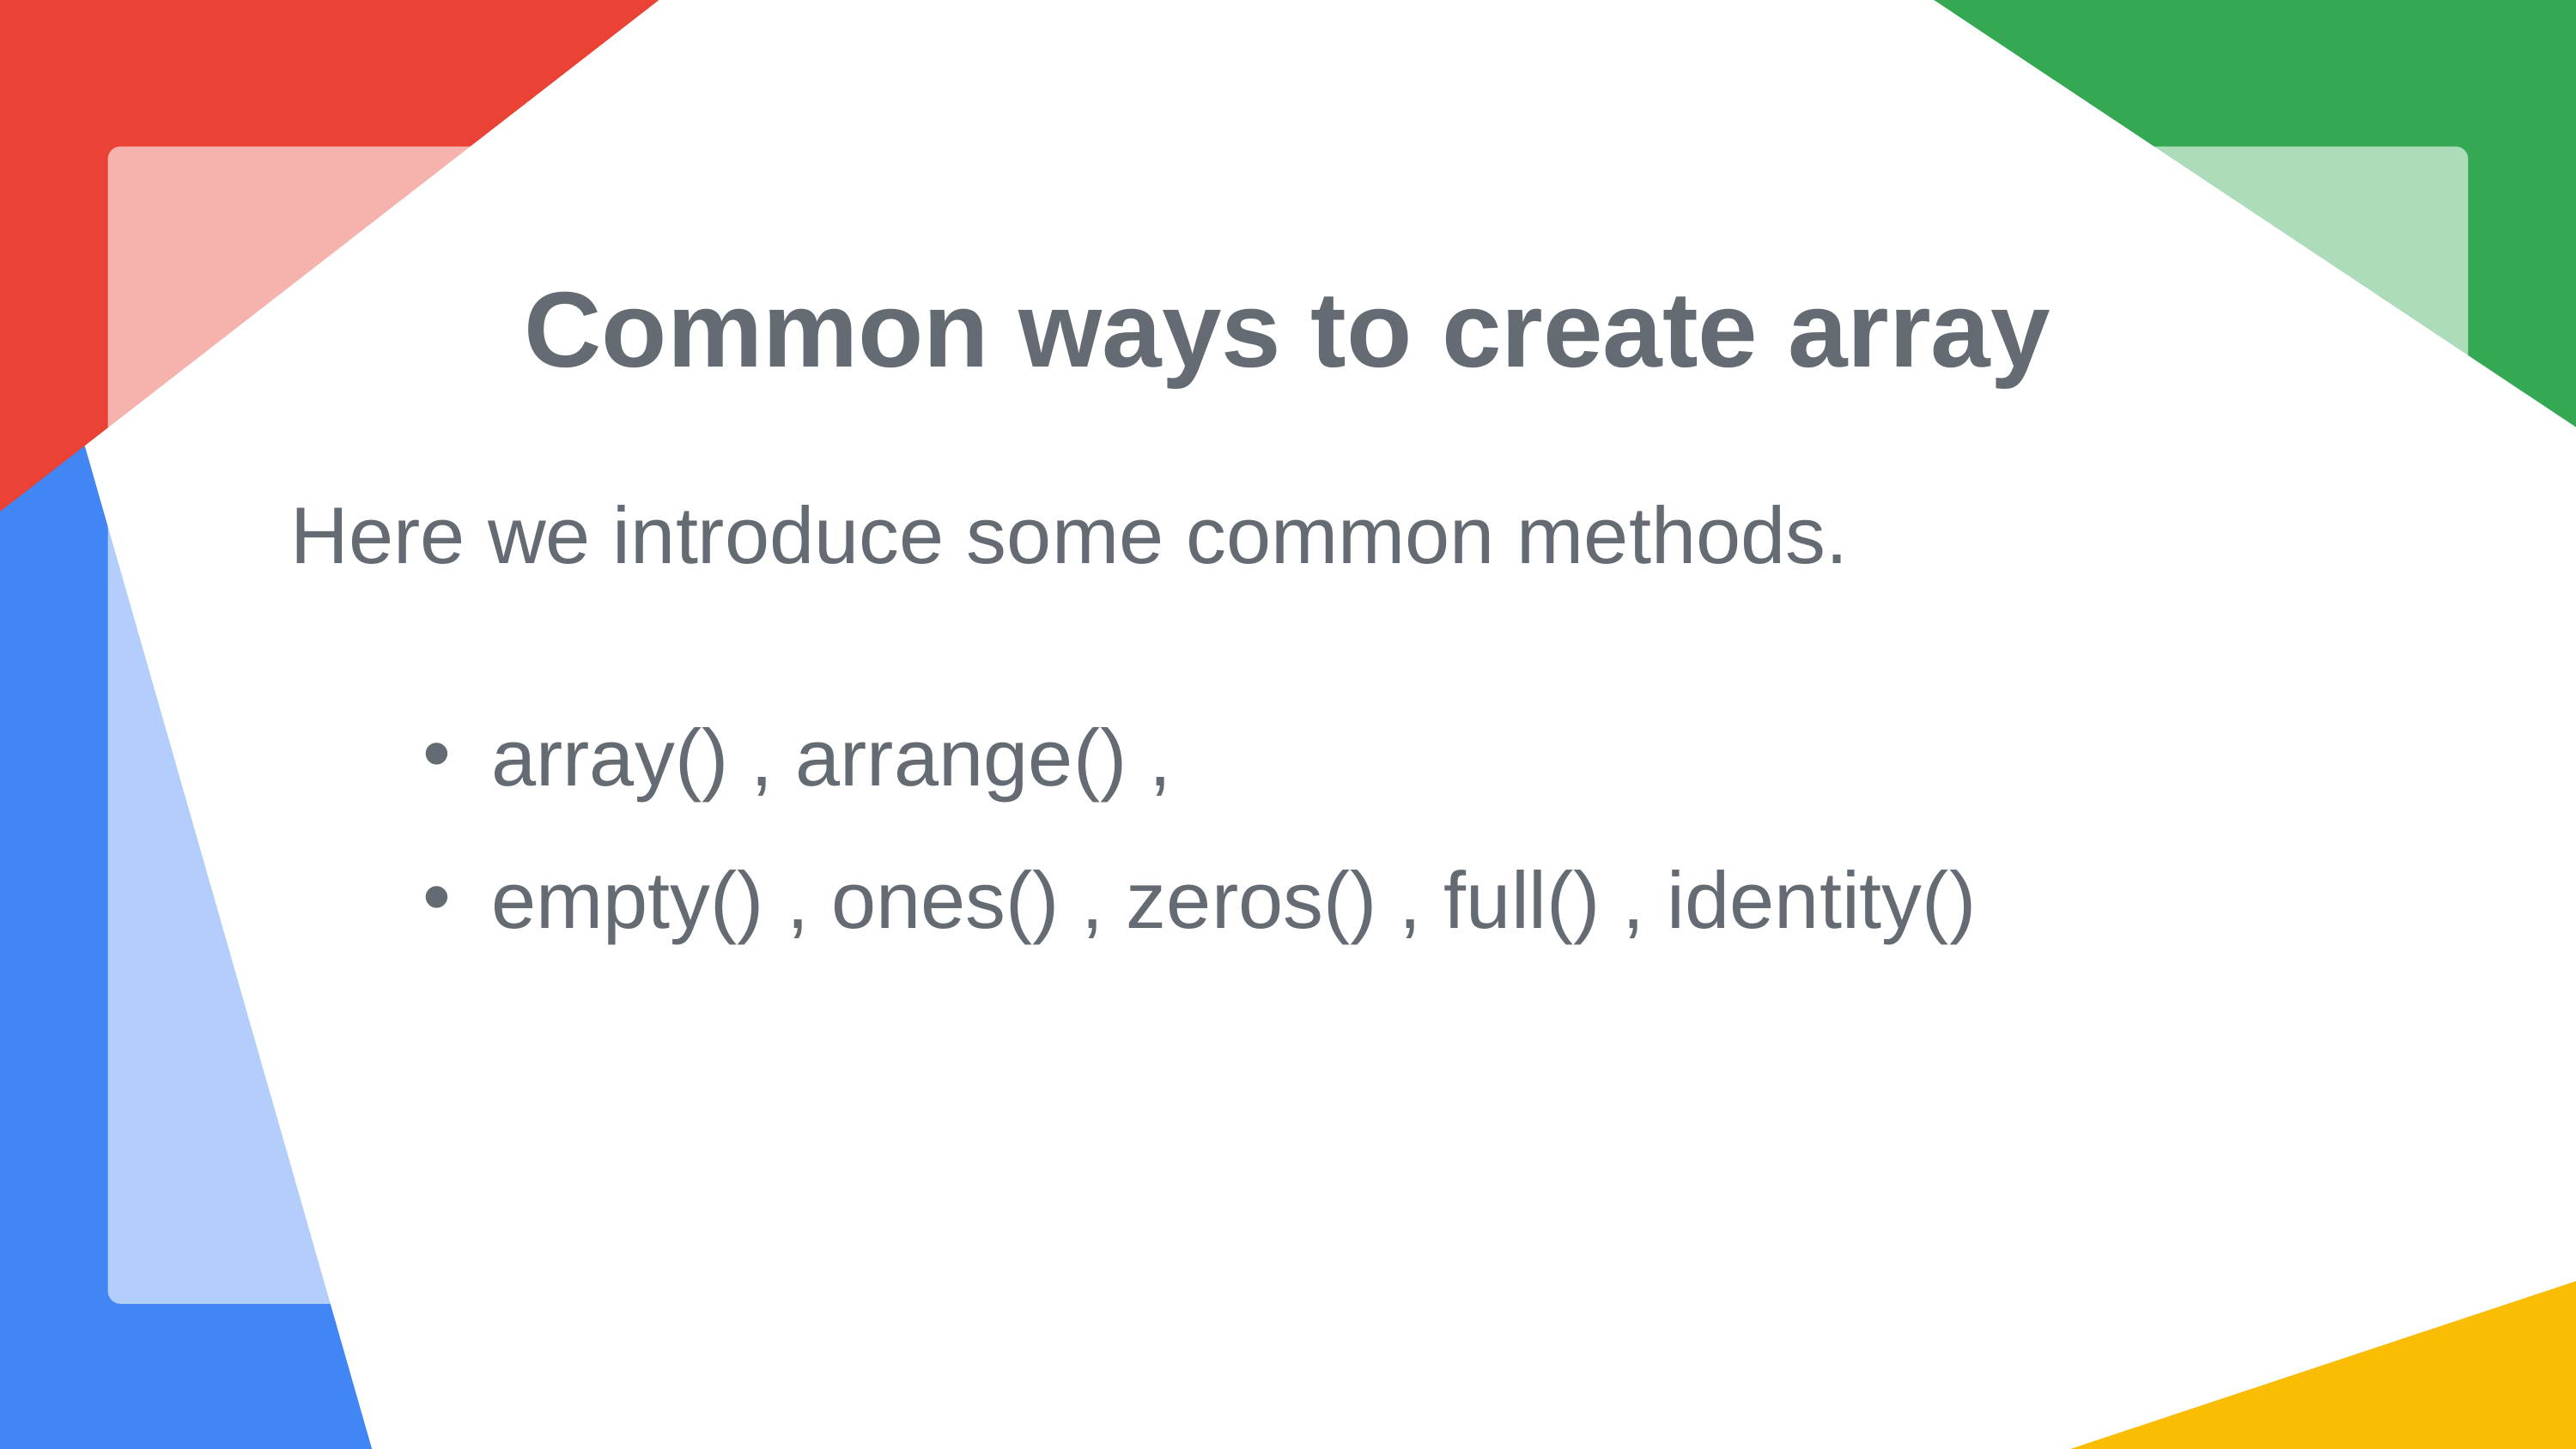

Common ways to create array
Here we introduce some common methods.
array() , arrange() ,
empty() , ones() , zeros() , full() , identity()